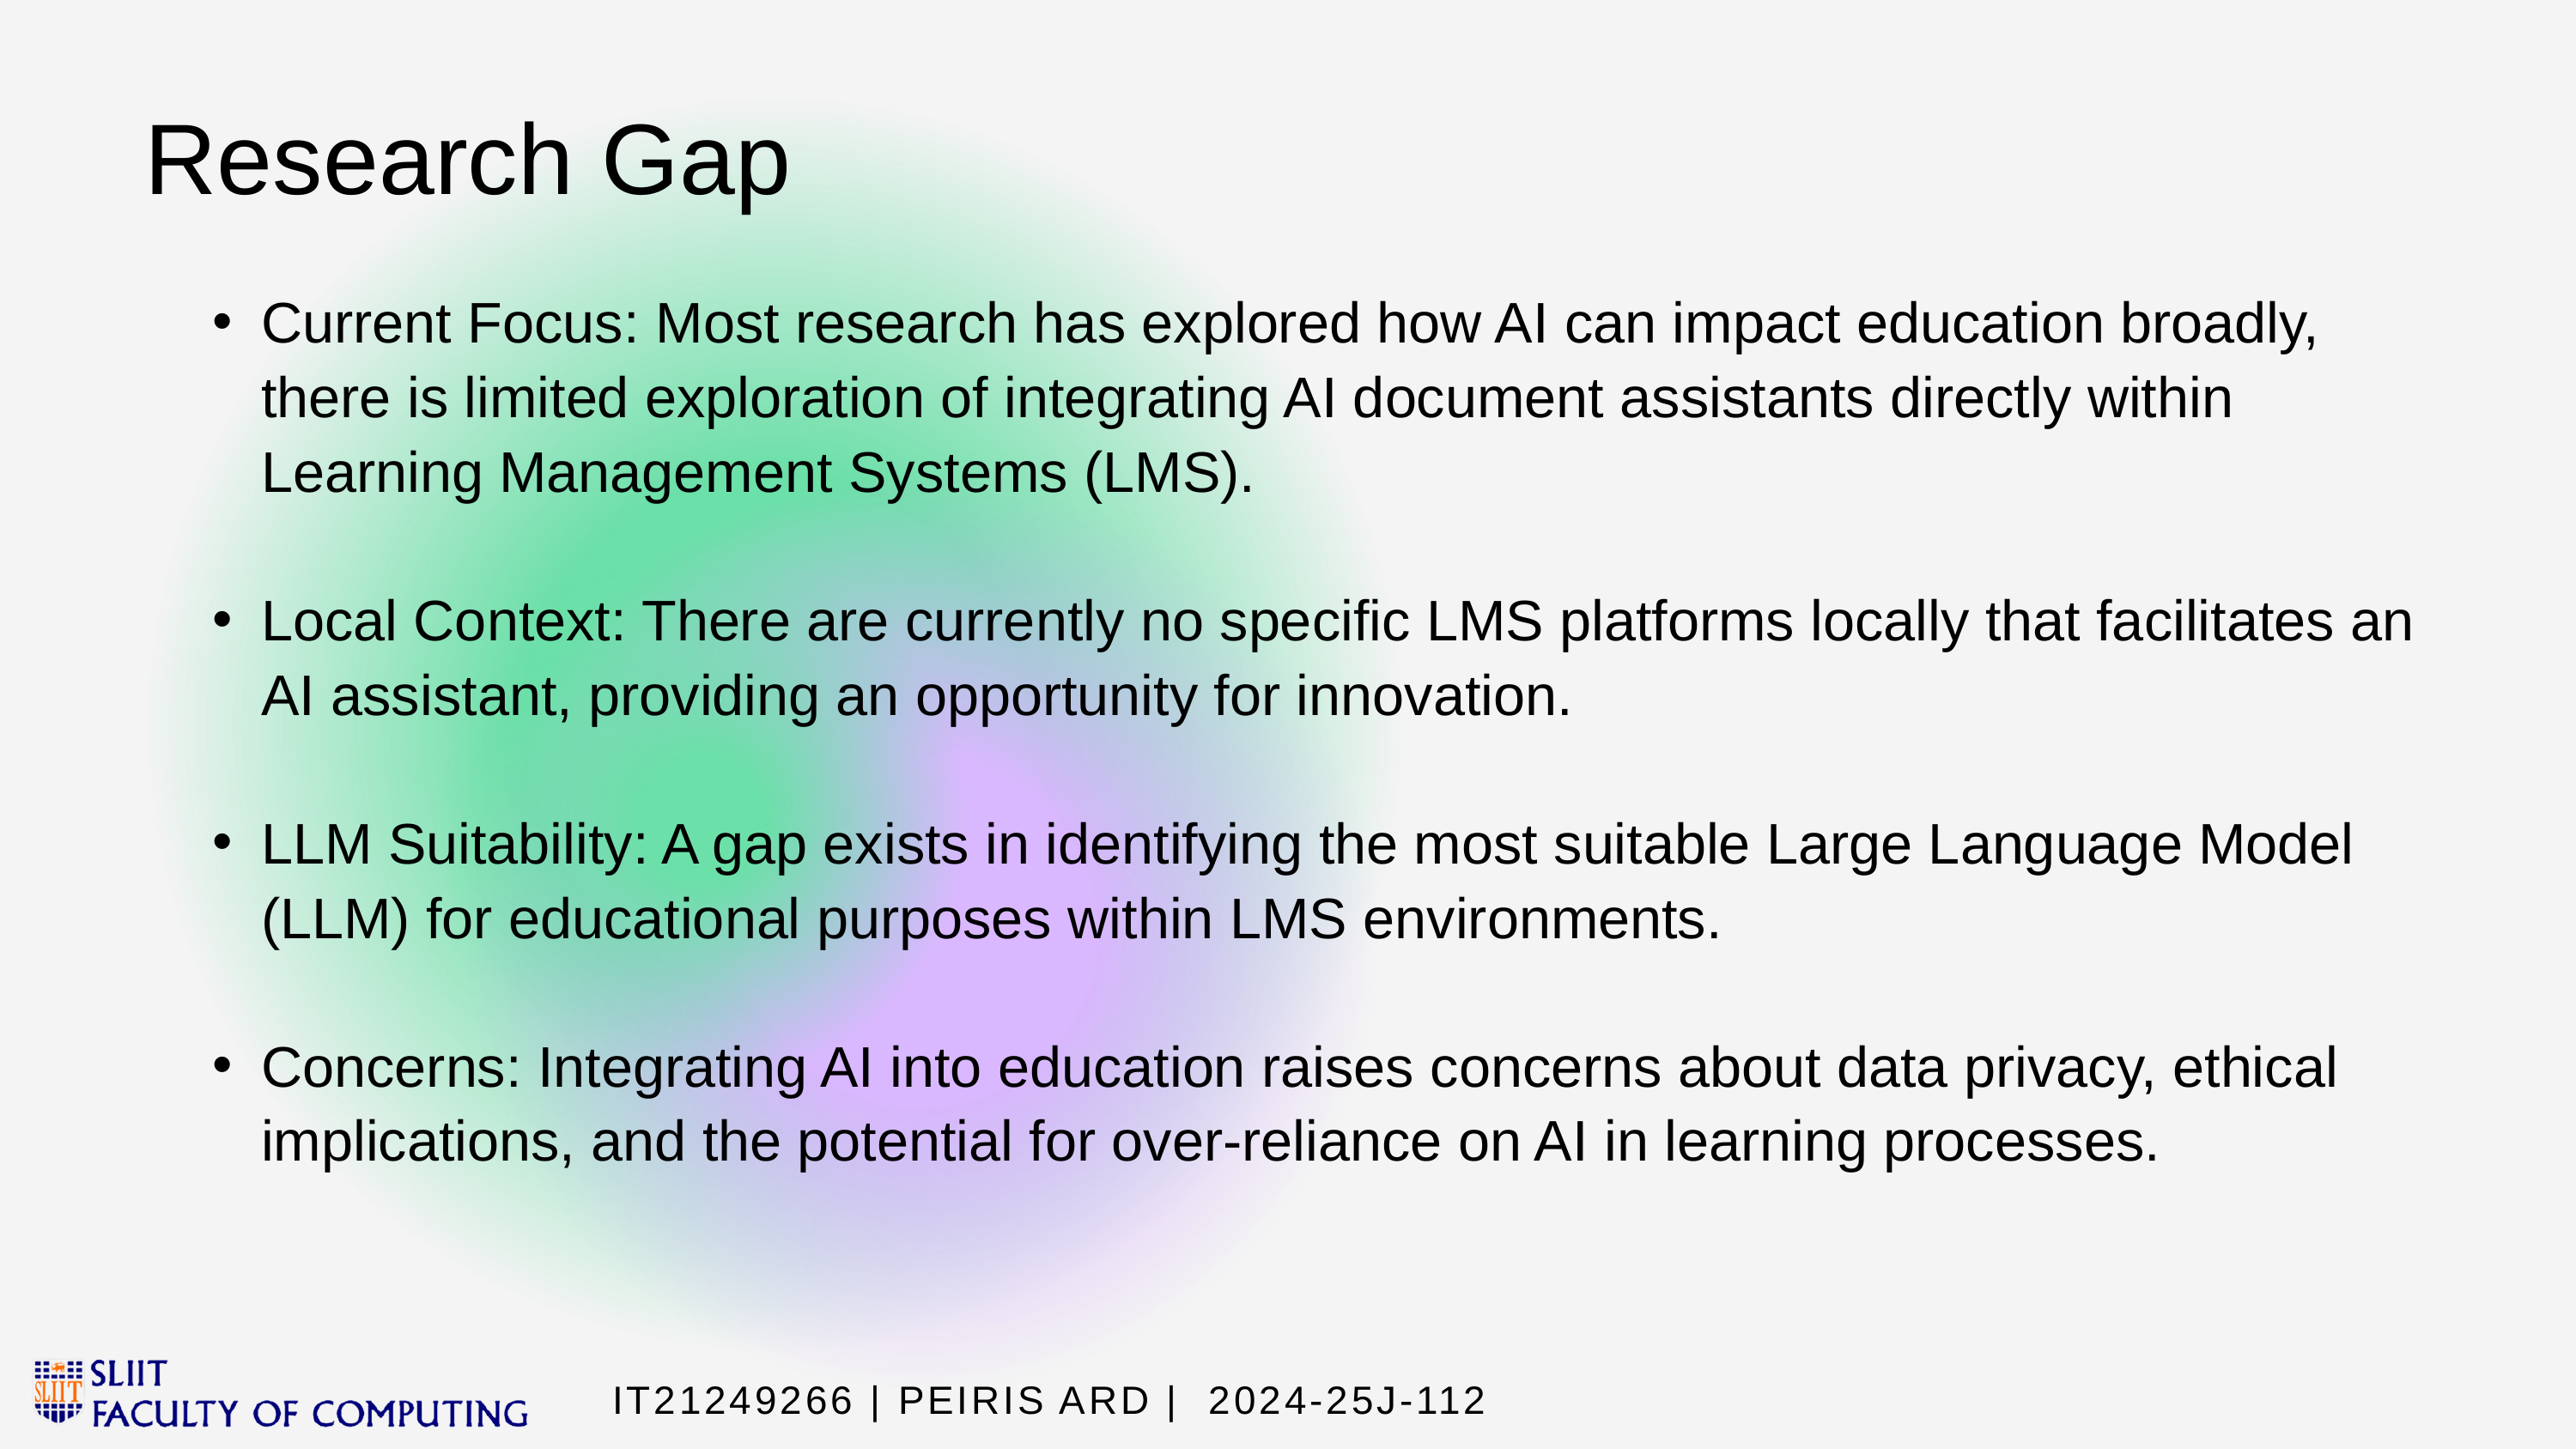

Research Gap
Current Focus: Most research has explored how AI can impact education broadly, there is limited exploration of integrating AI document assistants directly within Learning Management Systems (LMS).

Local Context: There are currently no specific LMS platforms locally that facilitates an AI assistant, providing an opportunity for innovation.

LLM Suitability: A gap exists in identifying the most suitable Large Language Model (LLM) for educational purposes within LMS environments.

Concerns: Integrating AI into education raises concerns about data privacy, ethical implications, and the potential for over-reliance on AI in learning processes.

IT21249266 | PEIRIS ARD |  2024-25J-112